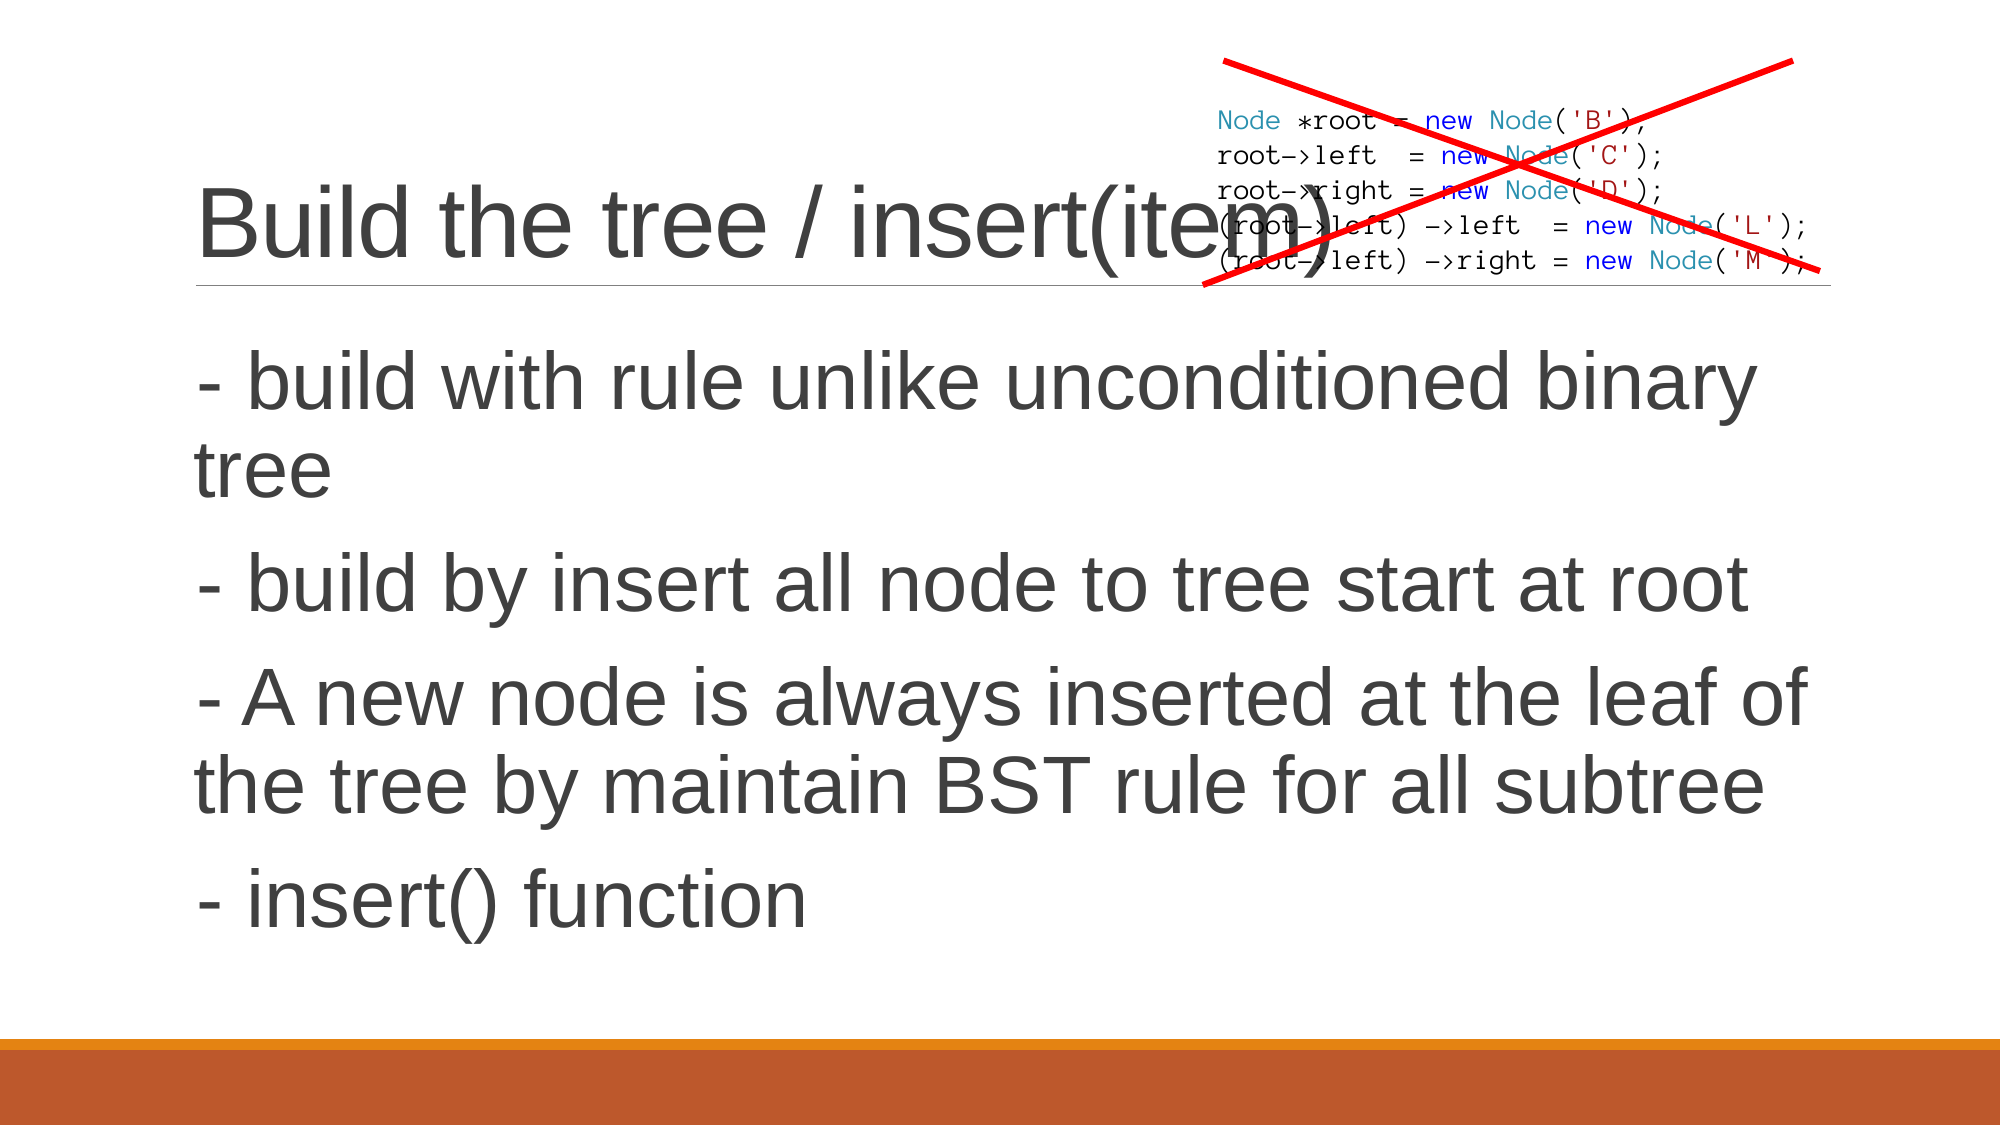

# Build the tree / insert(item)
    Node *root = new Node('B');
    root->left  = new Node('C');
    root->right = new Node('D');
    (root->left) ->left  = new Node('L');
    (root->left) ->right = new Node('M');
- build with rule unlike unconditioned binary tree
- build by insert all node to tree start at root
- A new node is always inserted at the leaf of the tree by maintain BST rule for all subtree
- insert() function